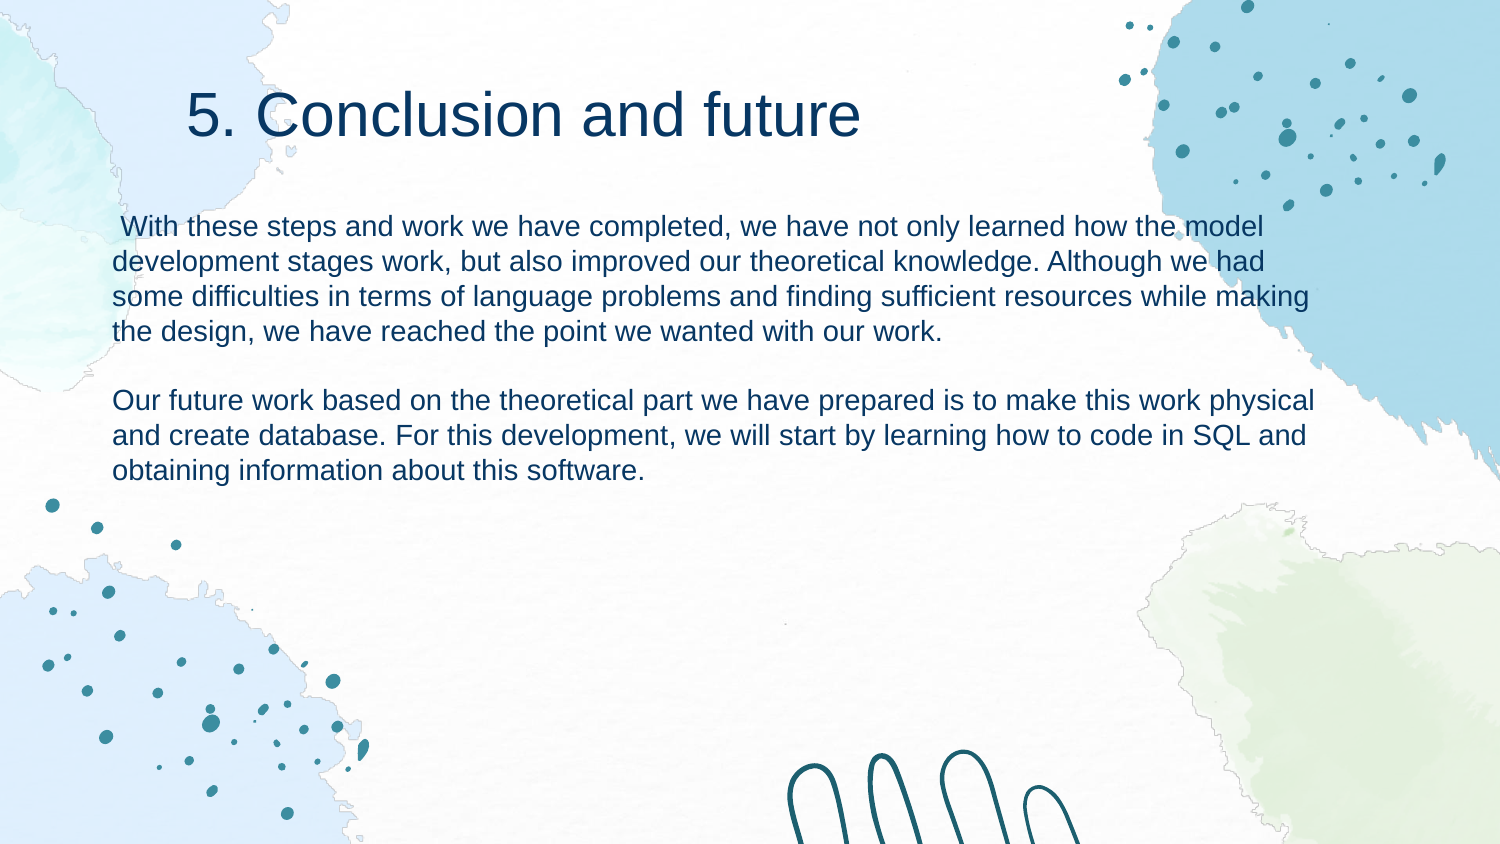

# 5. Conclusion and future

 With these steps and work we have completed, we have not only learned how the model development stages work, but also improved our theoretical knowledge. Although we had some difficulties in terms of language problems and finding sufficient resources while making the design, we have reached the point we wanted with our work.

Our future work based on the theoretical part we have prepared is to make this work physical and create database. For this development, we will start by learning how to code in SQL and obtaining information about this software.